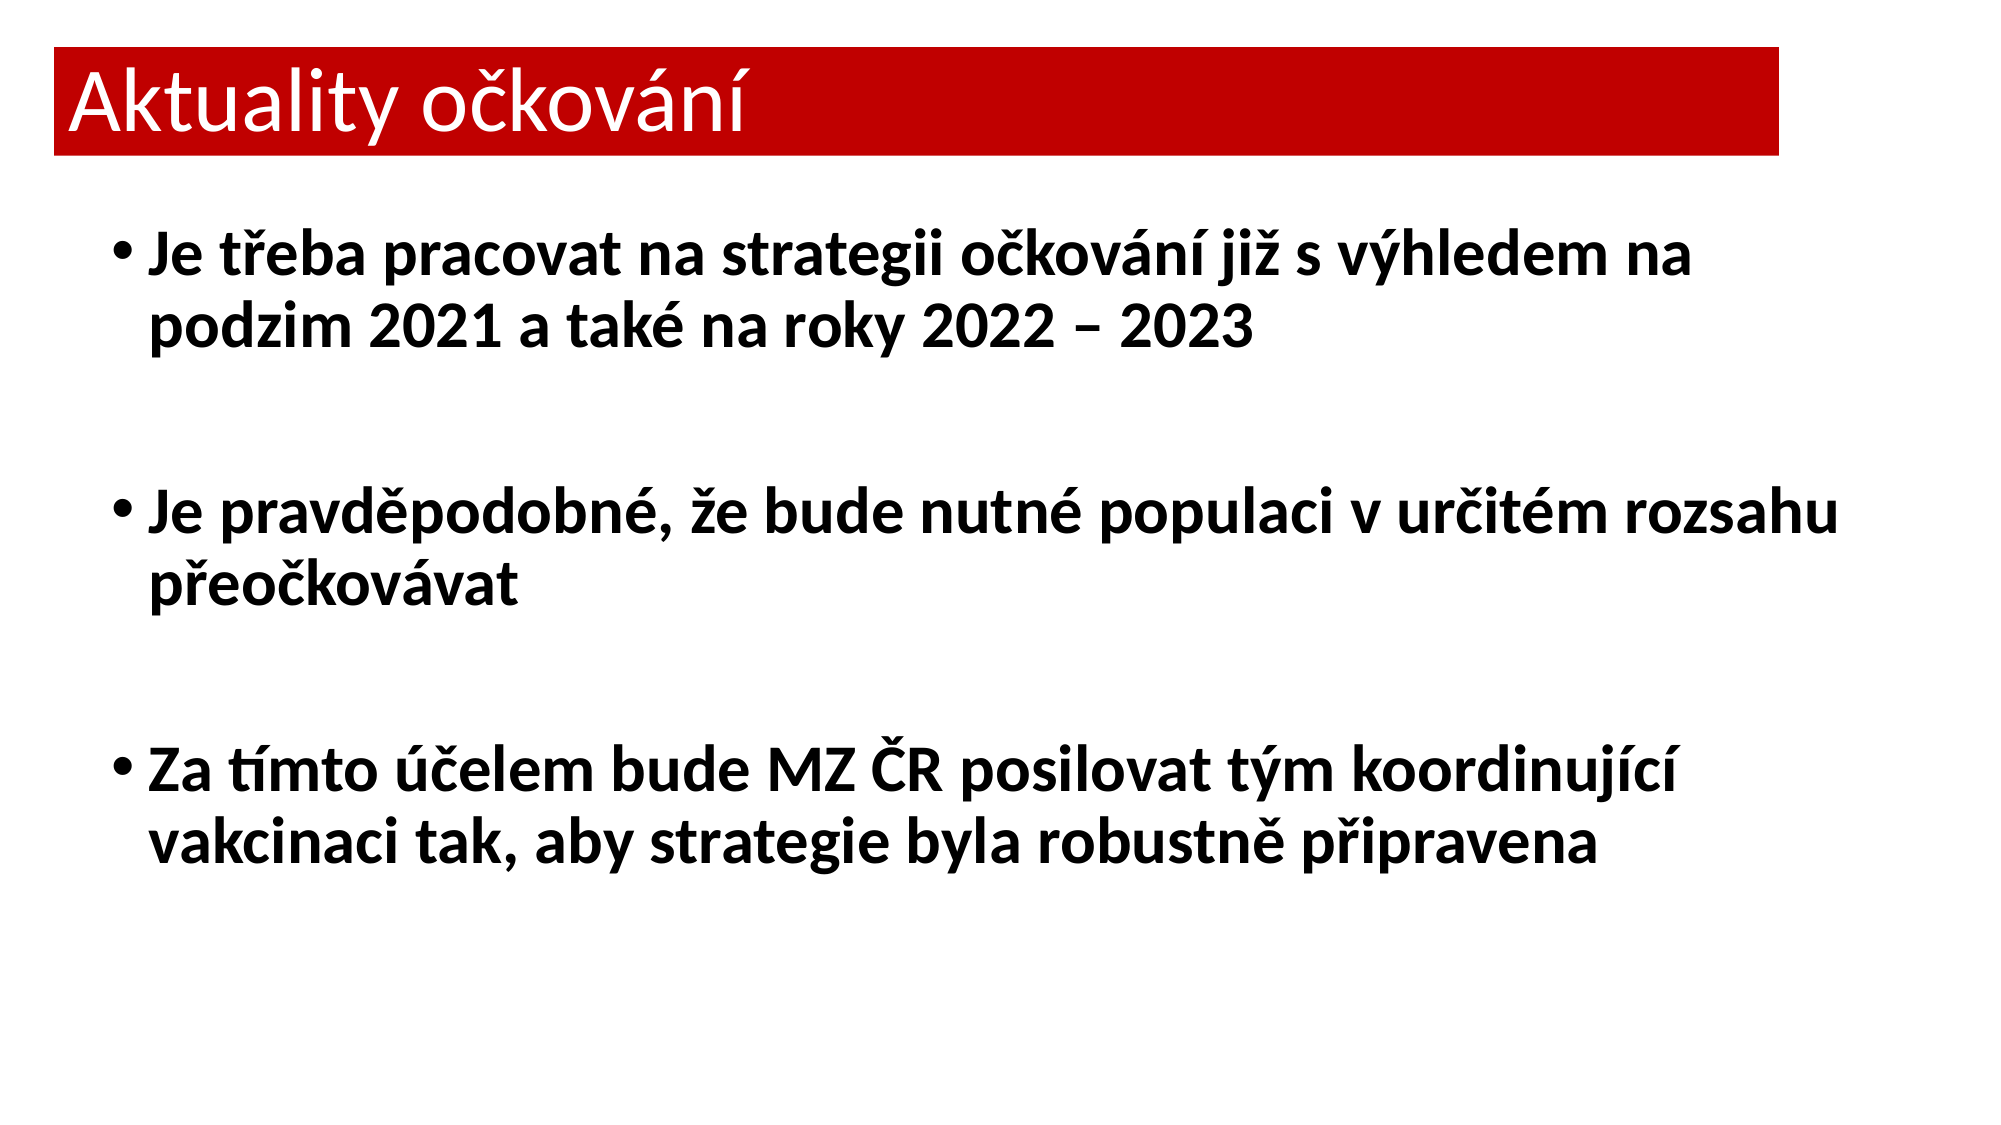

# Aktuality očkování
Je třeba pracovat na strategii očkování již s výhledem na podzim 2021 a také na roky 2022 – 2023

Je pravděpodobné, že bude nutné populaci v určitém rozsahu přeočkovávat

Za tímto účelem bude MZ ČR posilovat tým koordinující vakcinaci tak, aby strategie byla robustně připravena